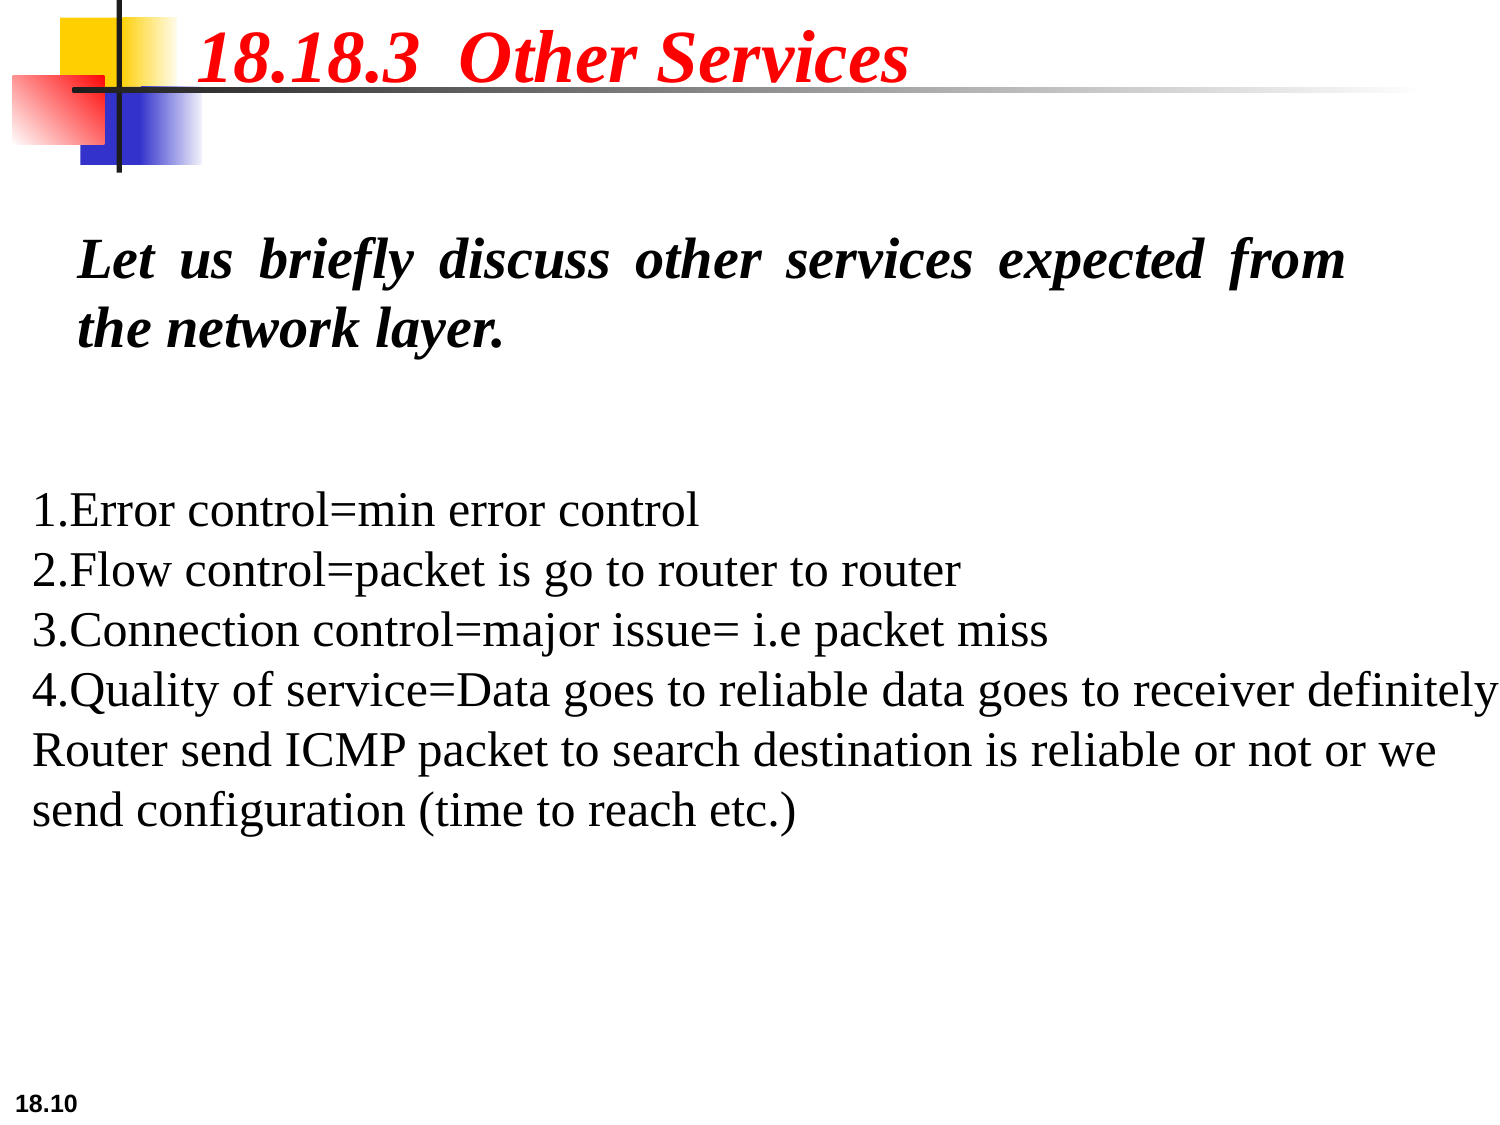

18.18.3  Other Services

Let us briefly discuss other services expected from the network layer.
1.Error control=min error control
2.Flow control=packet is go to router to router
3.Connection control=major issue= i.e packet miss
4.Quality of service=Data goes to reliable data goes to receiver definitely
Router send ICMP packet to search destination is reliable or not or we
send configuration (time to reach etc.)
18.10